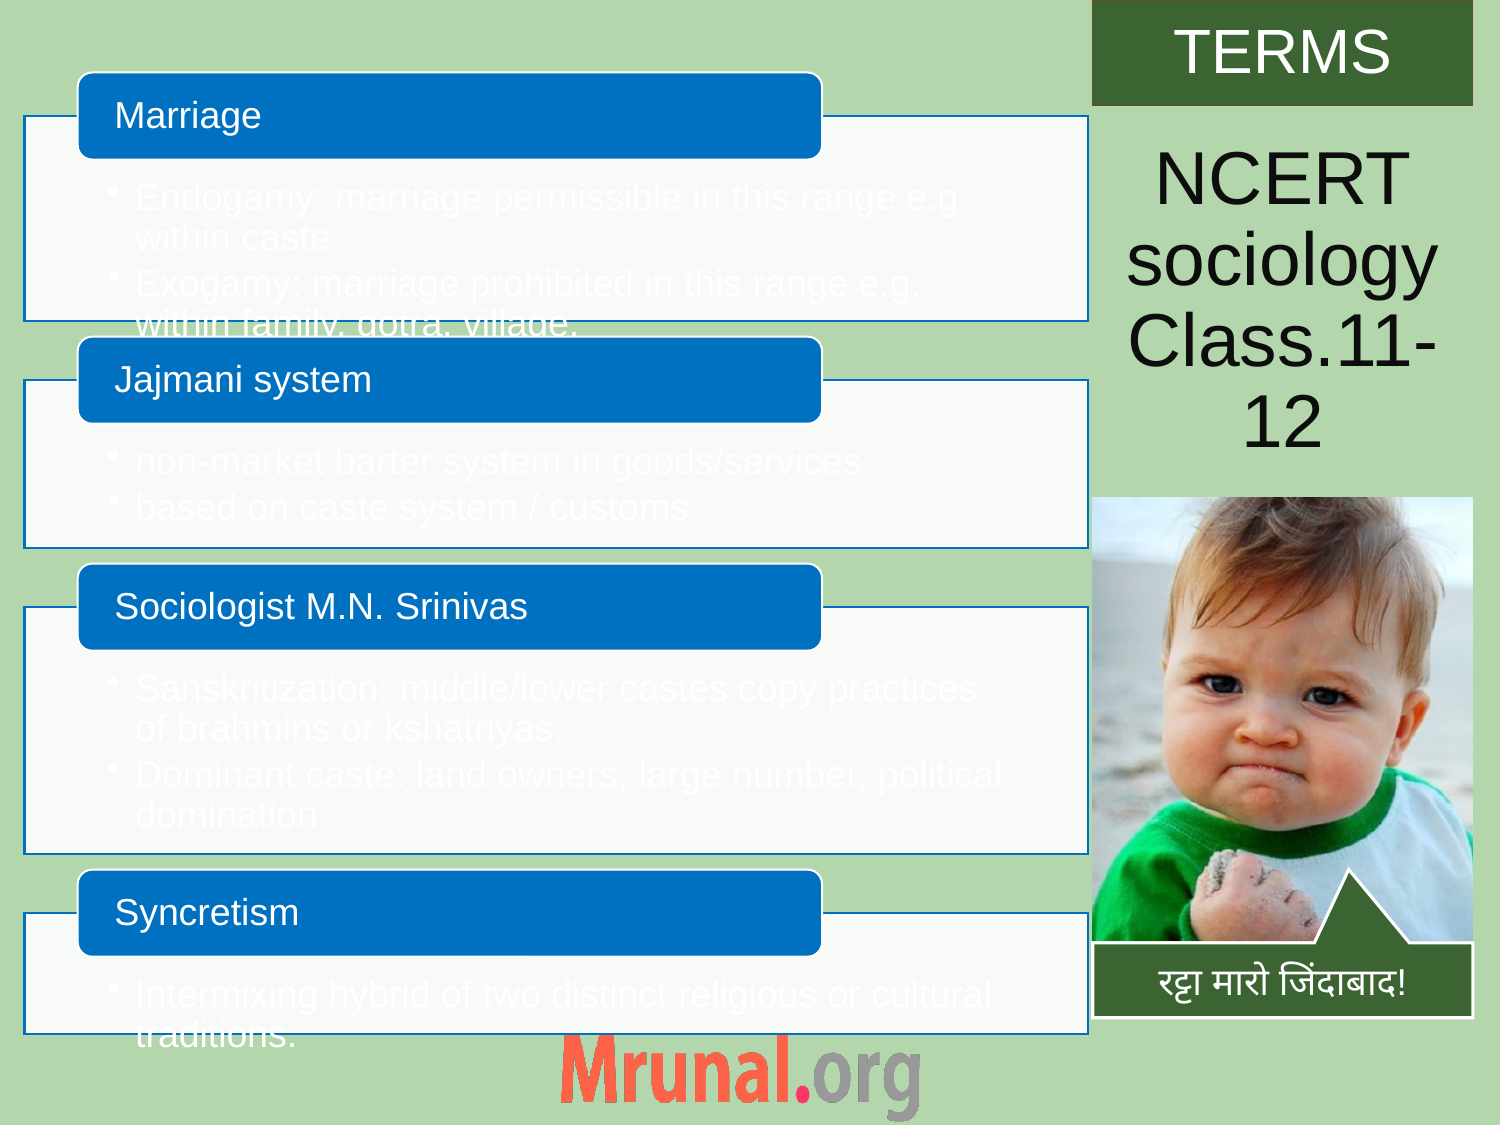

TERMS
Endogamy: marriage permissible in this range e.g. within caste
Exogamy: marriage prohibited in this range e.g. within family, gotra, village.
Marriage
non-market barter system in goods/services
based on caste system / customs
Jajmani system
Sanskritization: middle/lower castes copy practices of brahmins or kshatriyas.
Dominant caste: land owners, large number, political domination
Sociologist M.N. Srinivas
Intermixing hybrid of two distinct religious or cultural traditions.
Syncretism
# NCERT sociology Class.11-12